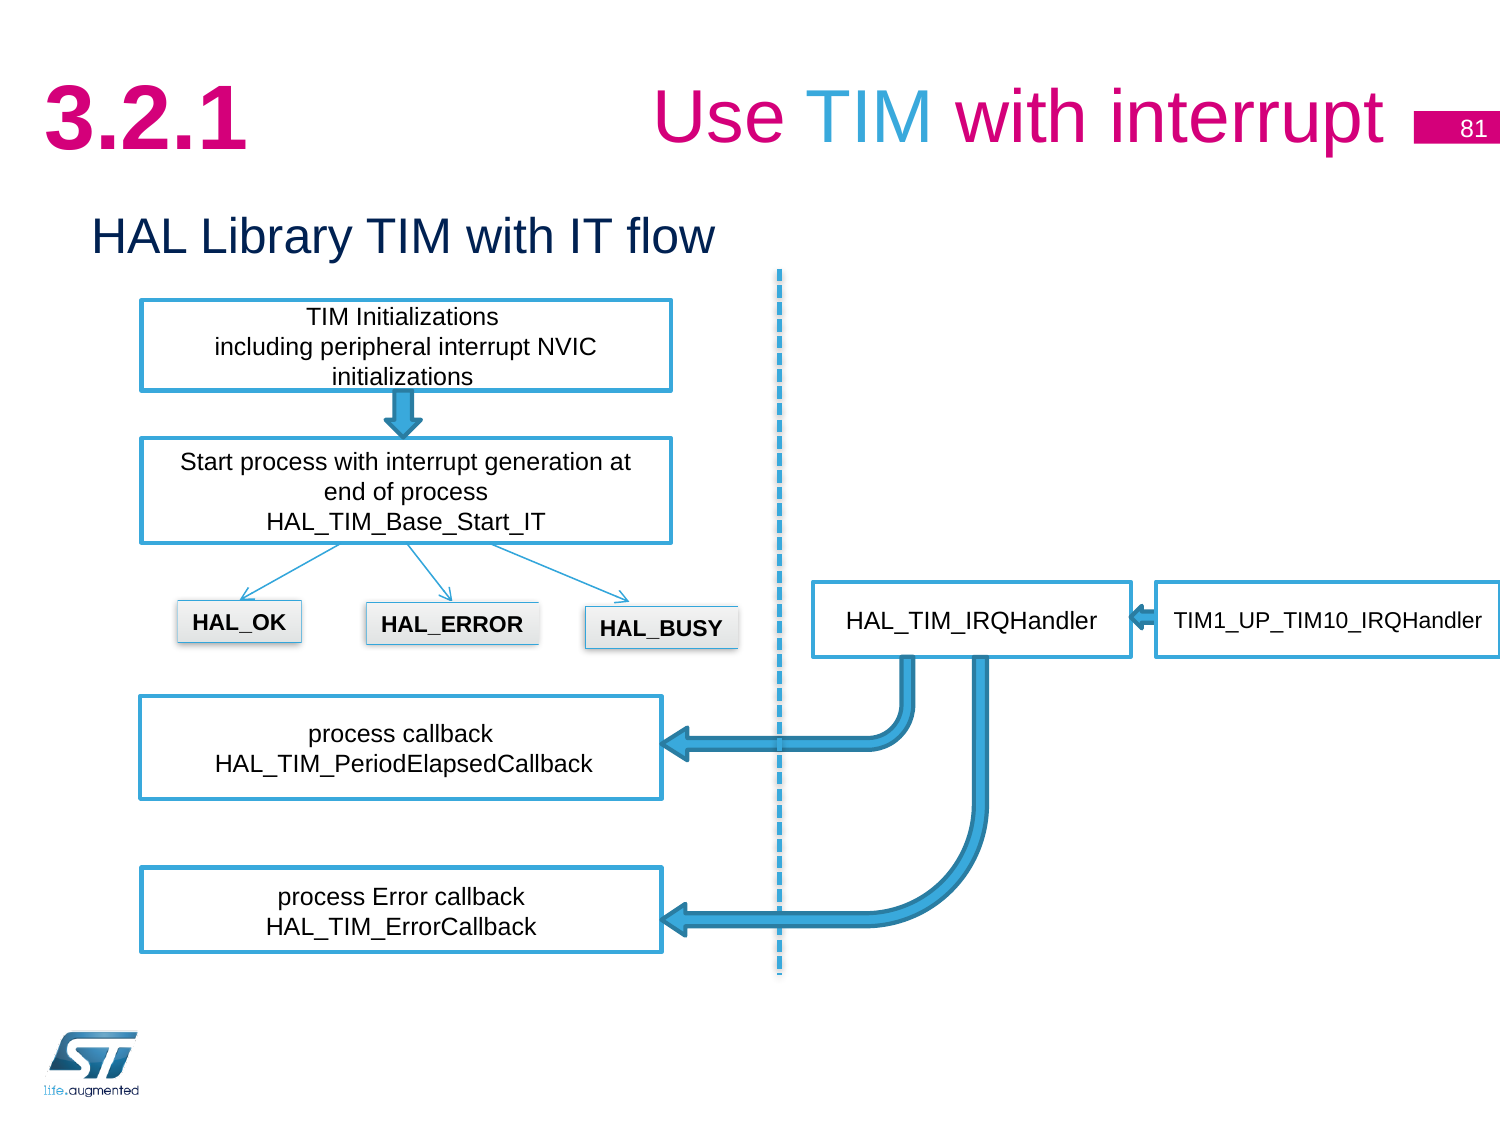

# Use TIM with interrupt
3.2.1
81
HAL Library TIM with IT flow

TIM Initializations
including peripheral interrupt NVIC initializations

Start process with interrupt generation at end of process
HAL_TIM_Base_Start_IT
HAL_TIM_IRQHandler
TIM1_UP_TIM10_IRQHandler
HAL_OK
HAL_ERROR
HAL_BUSY

process callback
 HAL_TIM_PeriodElapsedCallback
process Error callback
HAL_TIM_ErrorCallback